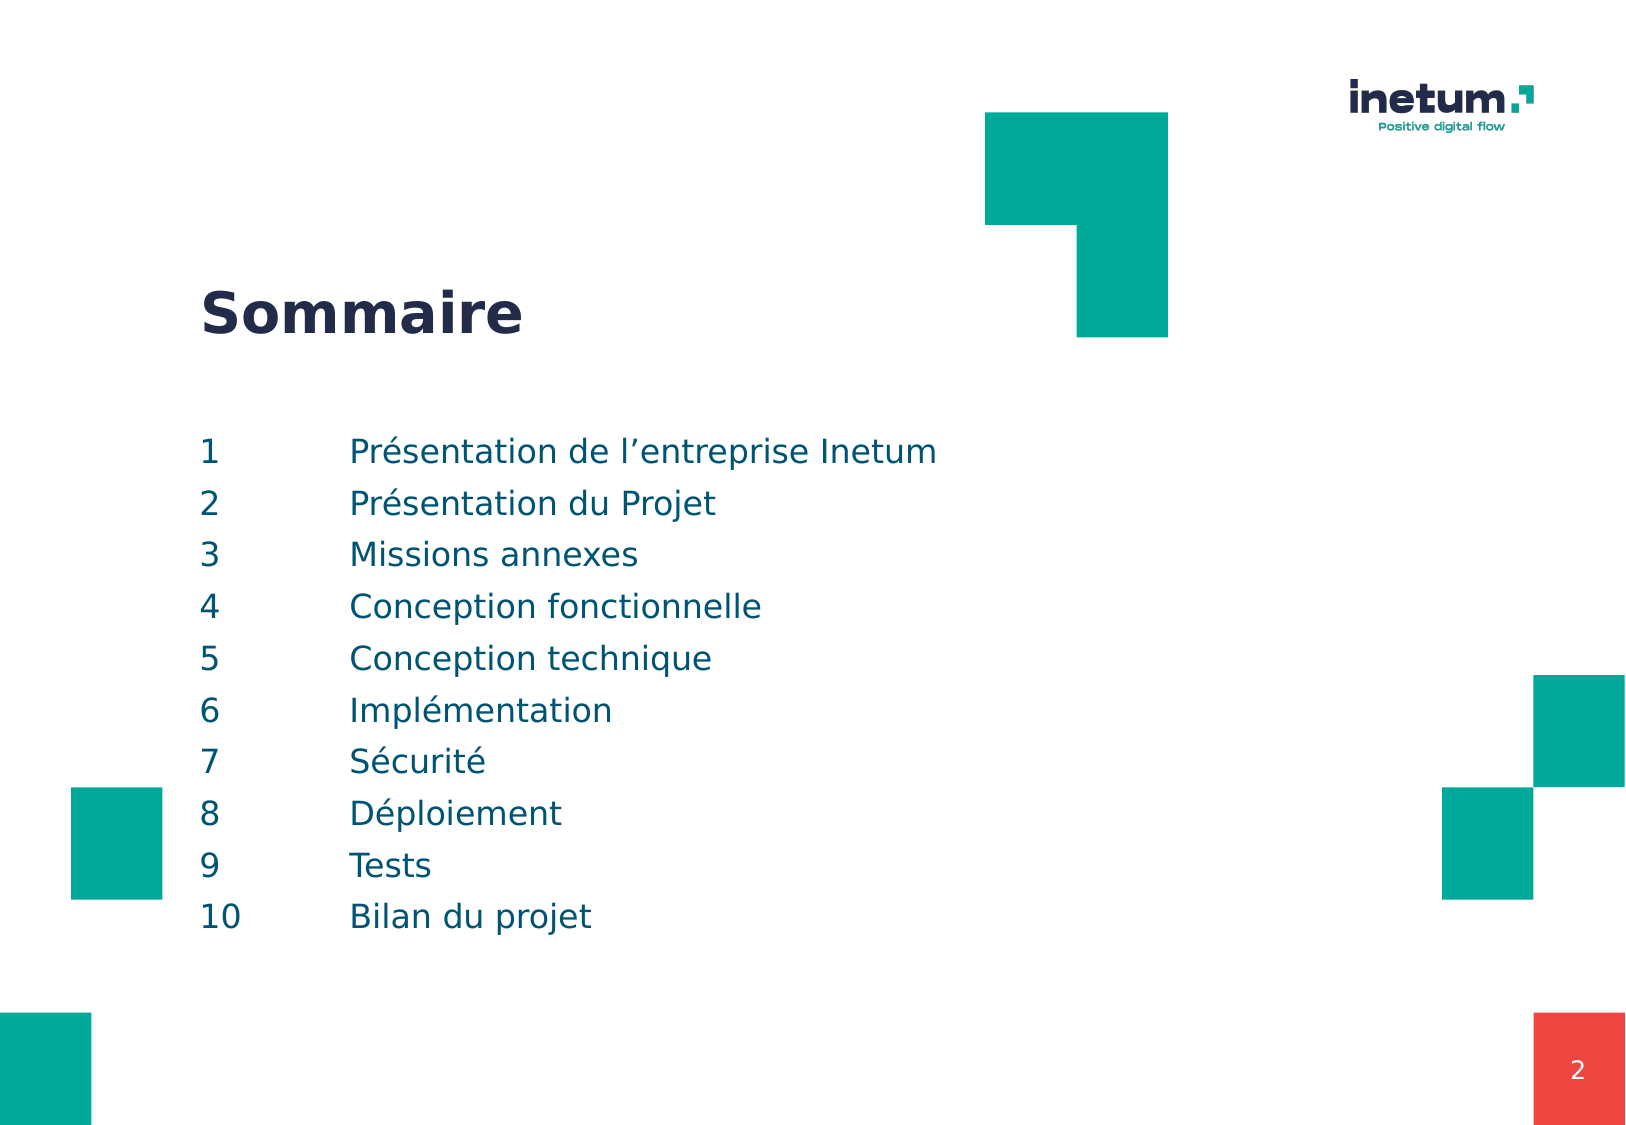

# Sommaire
1  	Présentation de l’entreprise Inetum
2  	Présentation du Projet
3  	Missions annexes
4  	Conception fonctionnelle
5  	Conception technique
6  	Implémentation
7  	Sécurité
8  	Déploiement
9   	Tests
10  	Bilan du projet